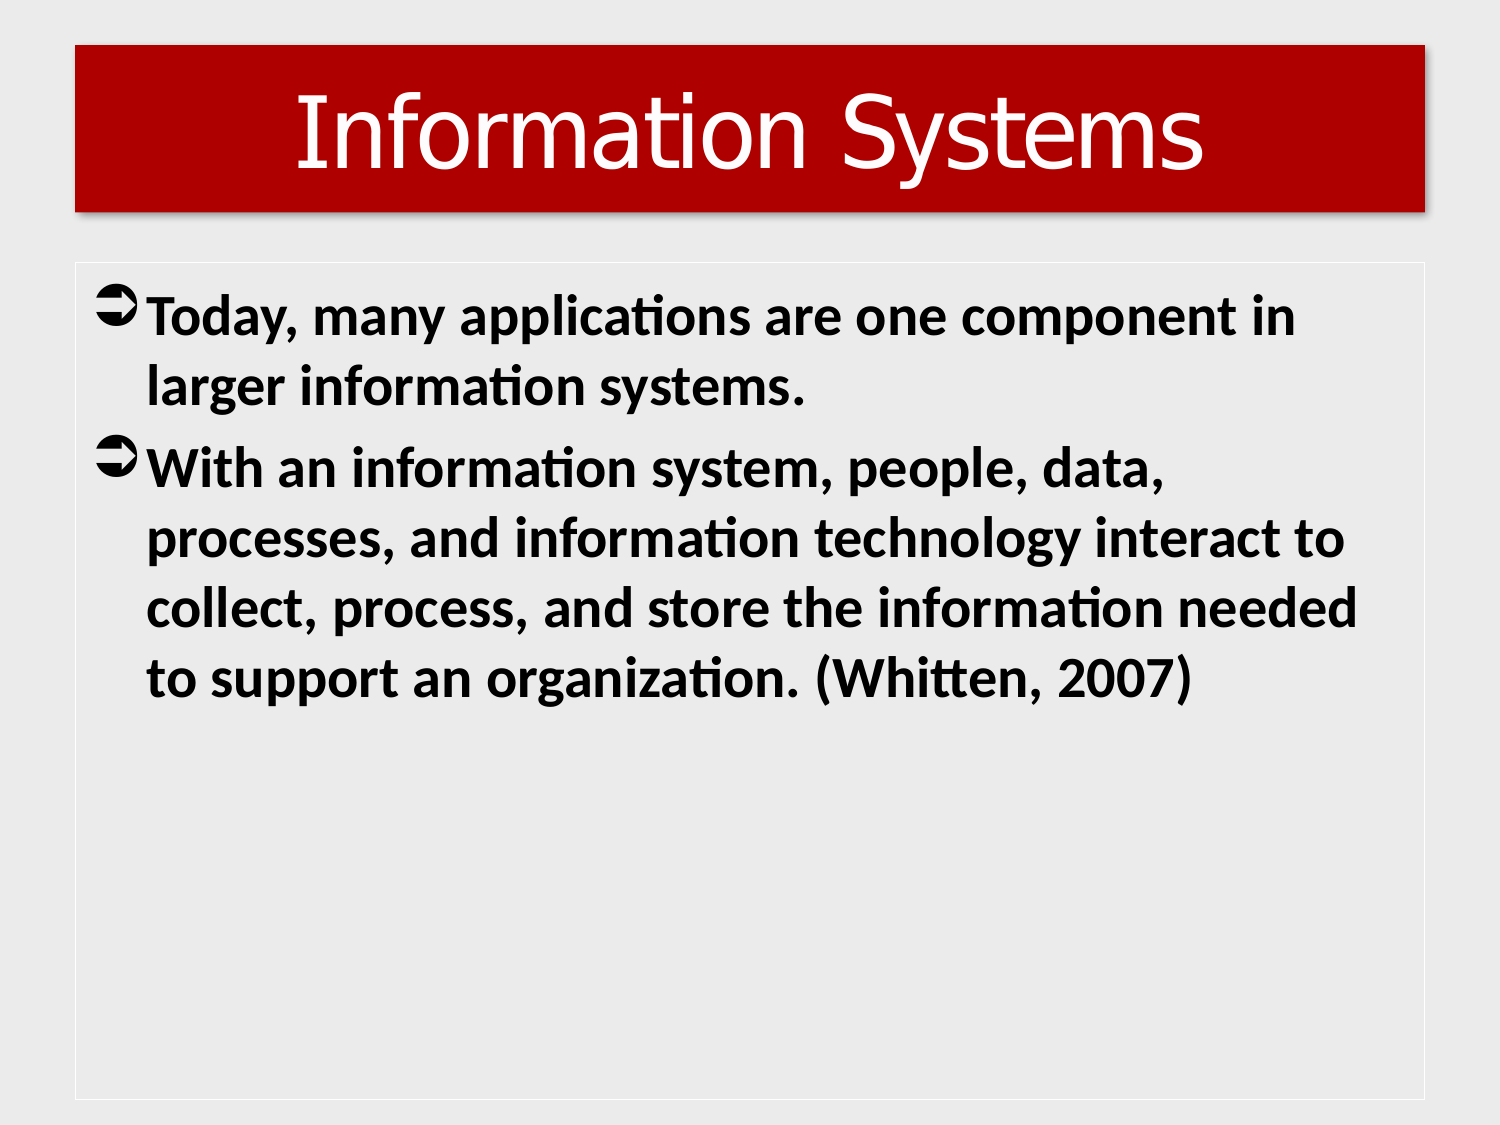

# Information Systems
Today, many applications are one component in larger information systems.
With an information system, people, data, processes, and information technology interact to collect, process, and store the information needed to support an organization. (Whitten, 2007)